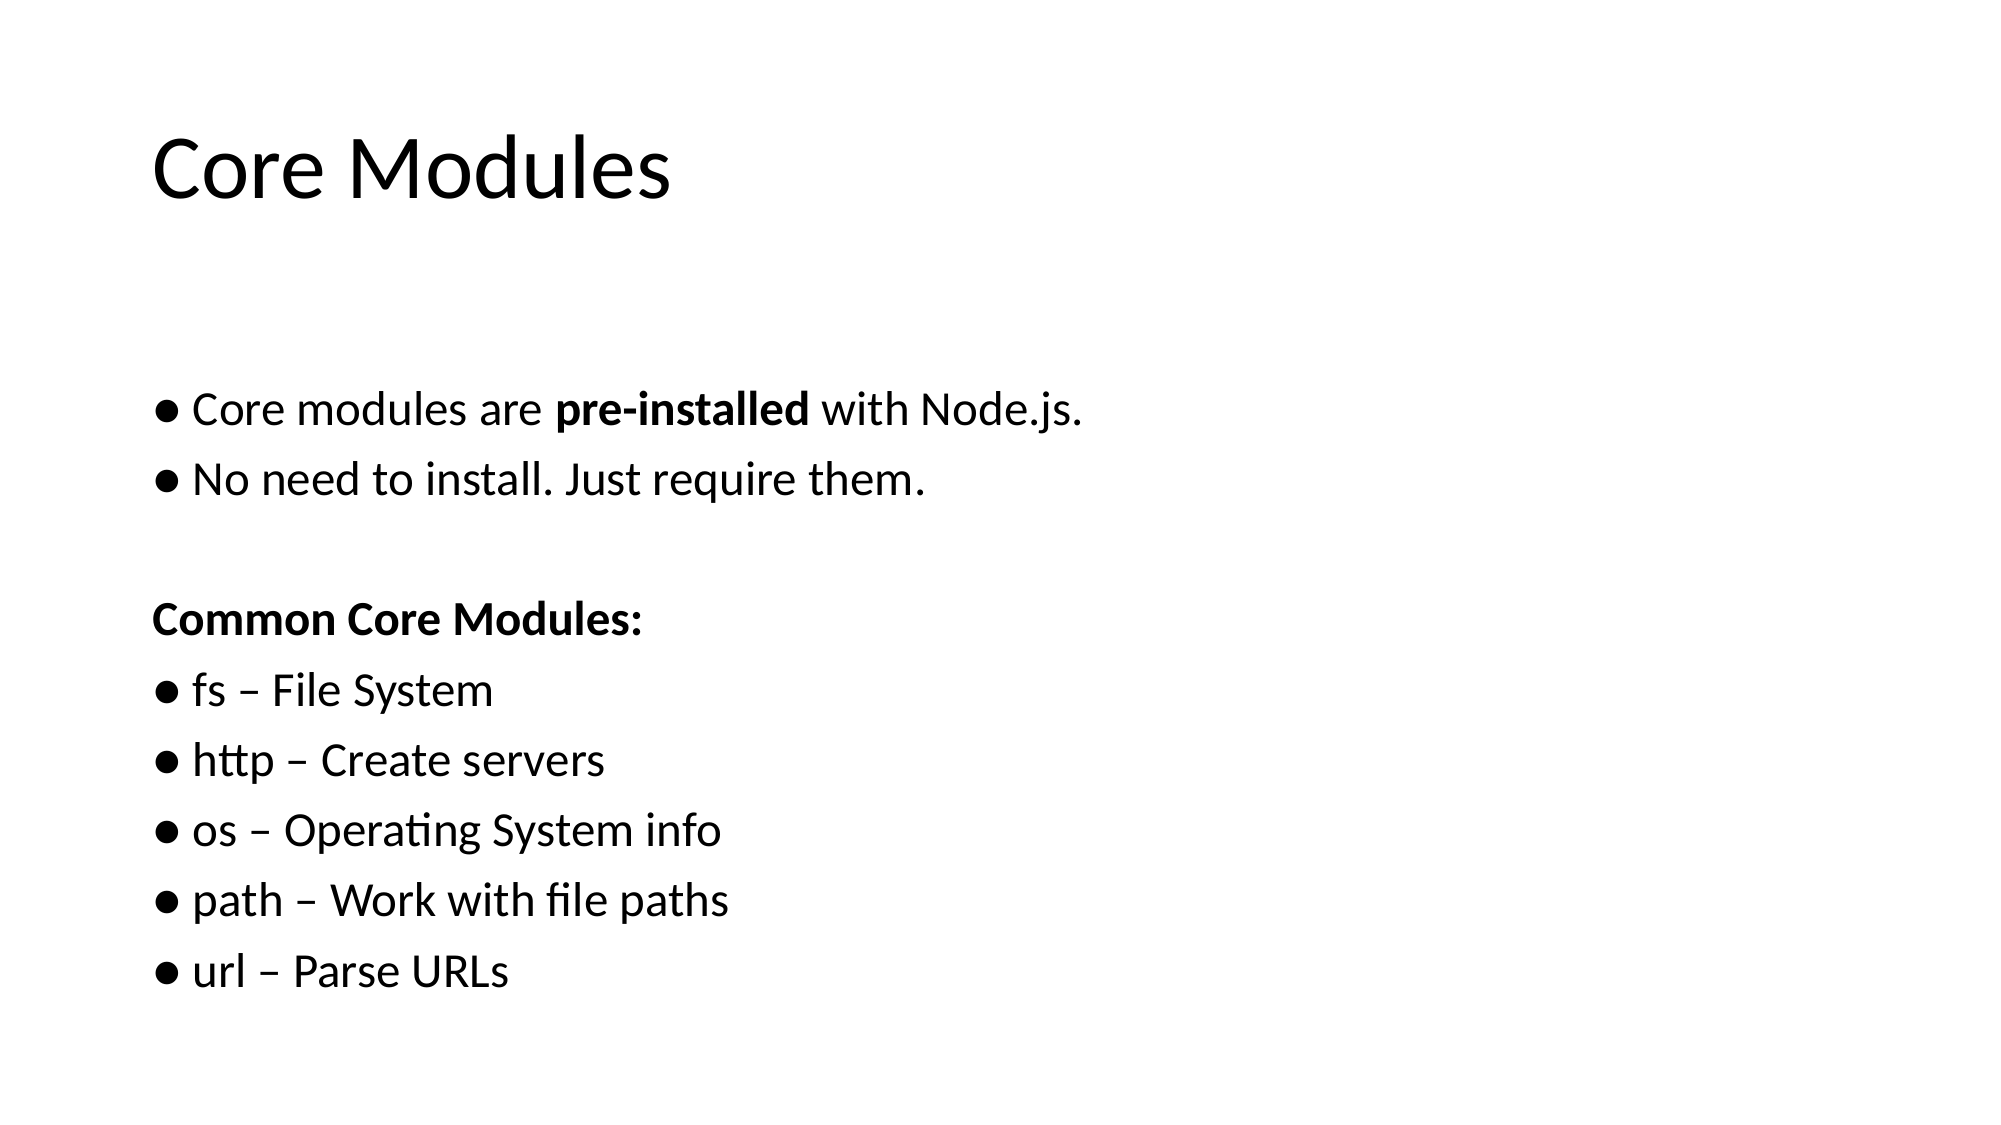

# Core Modules

● Core modules are pre-installed with Node.js.
● No need to install. Just require them.

Common Core Modules:
● fs – File System
● http – Create servers
● os – Operating System info
● path – Work with file paths
● url – Parse URLs